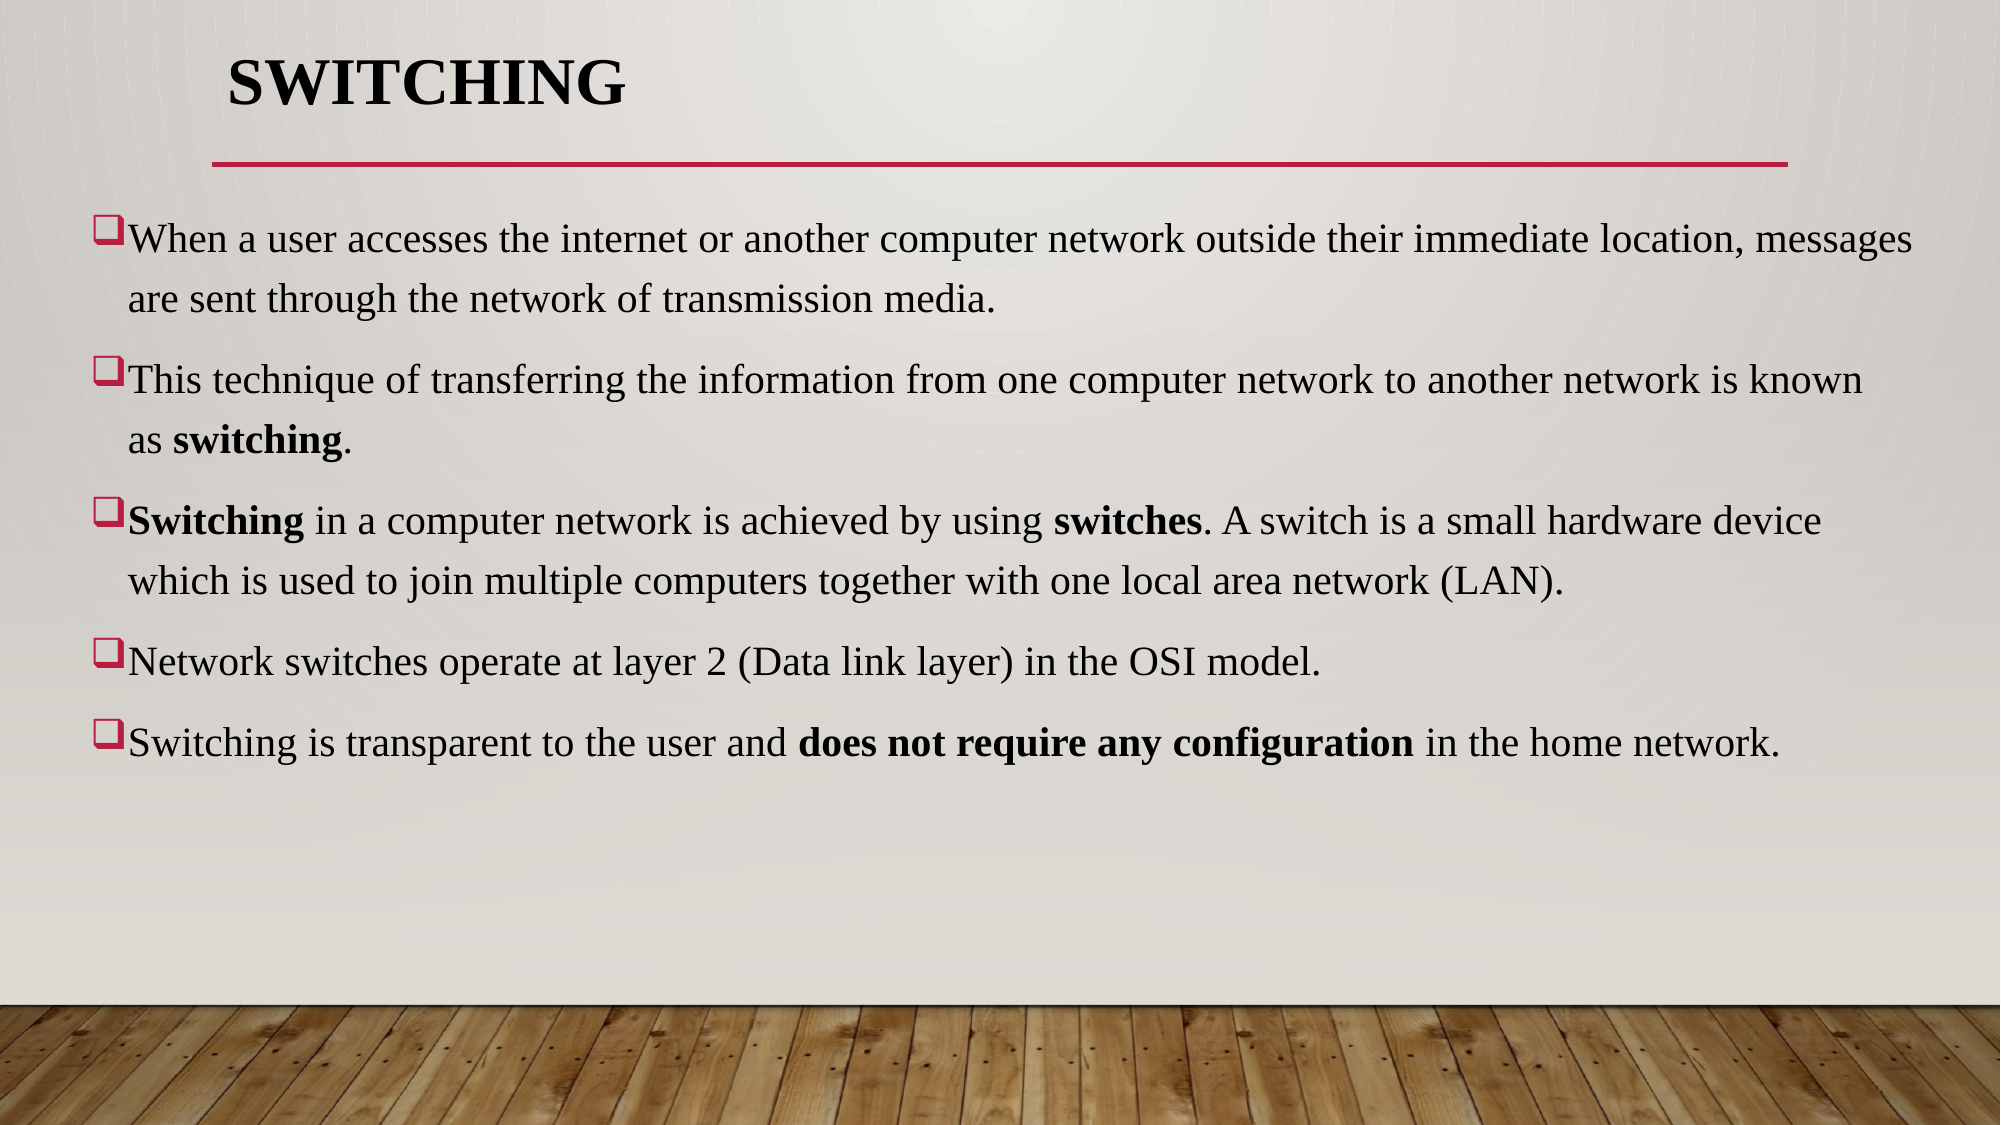

# Switching
When a user accesses the internet or another computer network outside their immediate location, messages are sent through the network of transmission media.
This technique of transferring the information from one computer network to another network is known as switching.
Switching in a computer network is achieved by using switches. A switch is a small hardware device which is used to join multiple computers together with one local area network (LAN).
Network switches operate at layer 2 (Data link layer) in the OSI model.
Switching is transparent to the user and does not require any configuration in the home network.